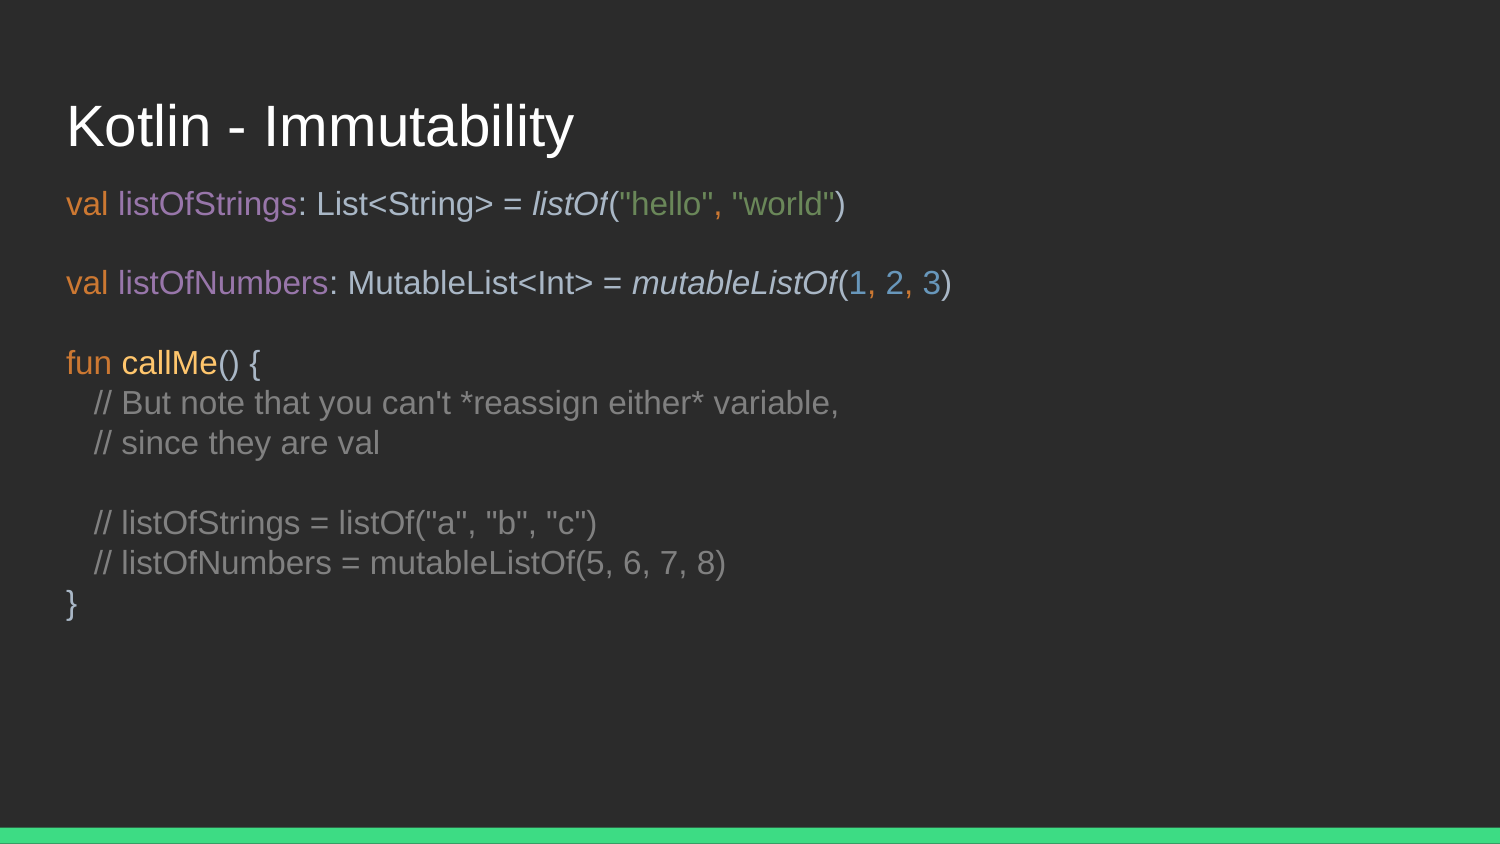

# Kotlin - Immutability
val listOfStrings: List<String> = listOf("hello", "world")

val listOfNumbers: MutableList<Int> = mutableListOf(1, 2, 3)

fun callMe() {
   // But note that you can't *reassign either* variable,
   // since they are val

   // listOfStrings = listOf("a", "b", "c")
   // listOfNumbers = mutableListOf(5, 6, 7, 8)
}